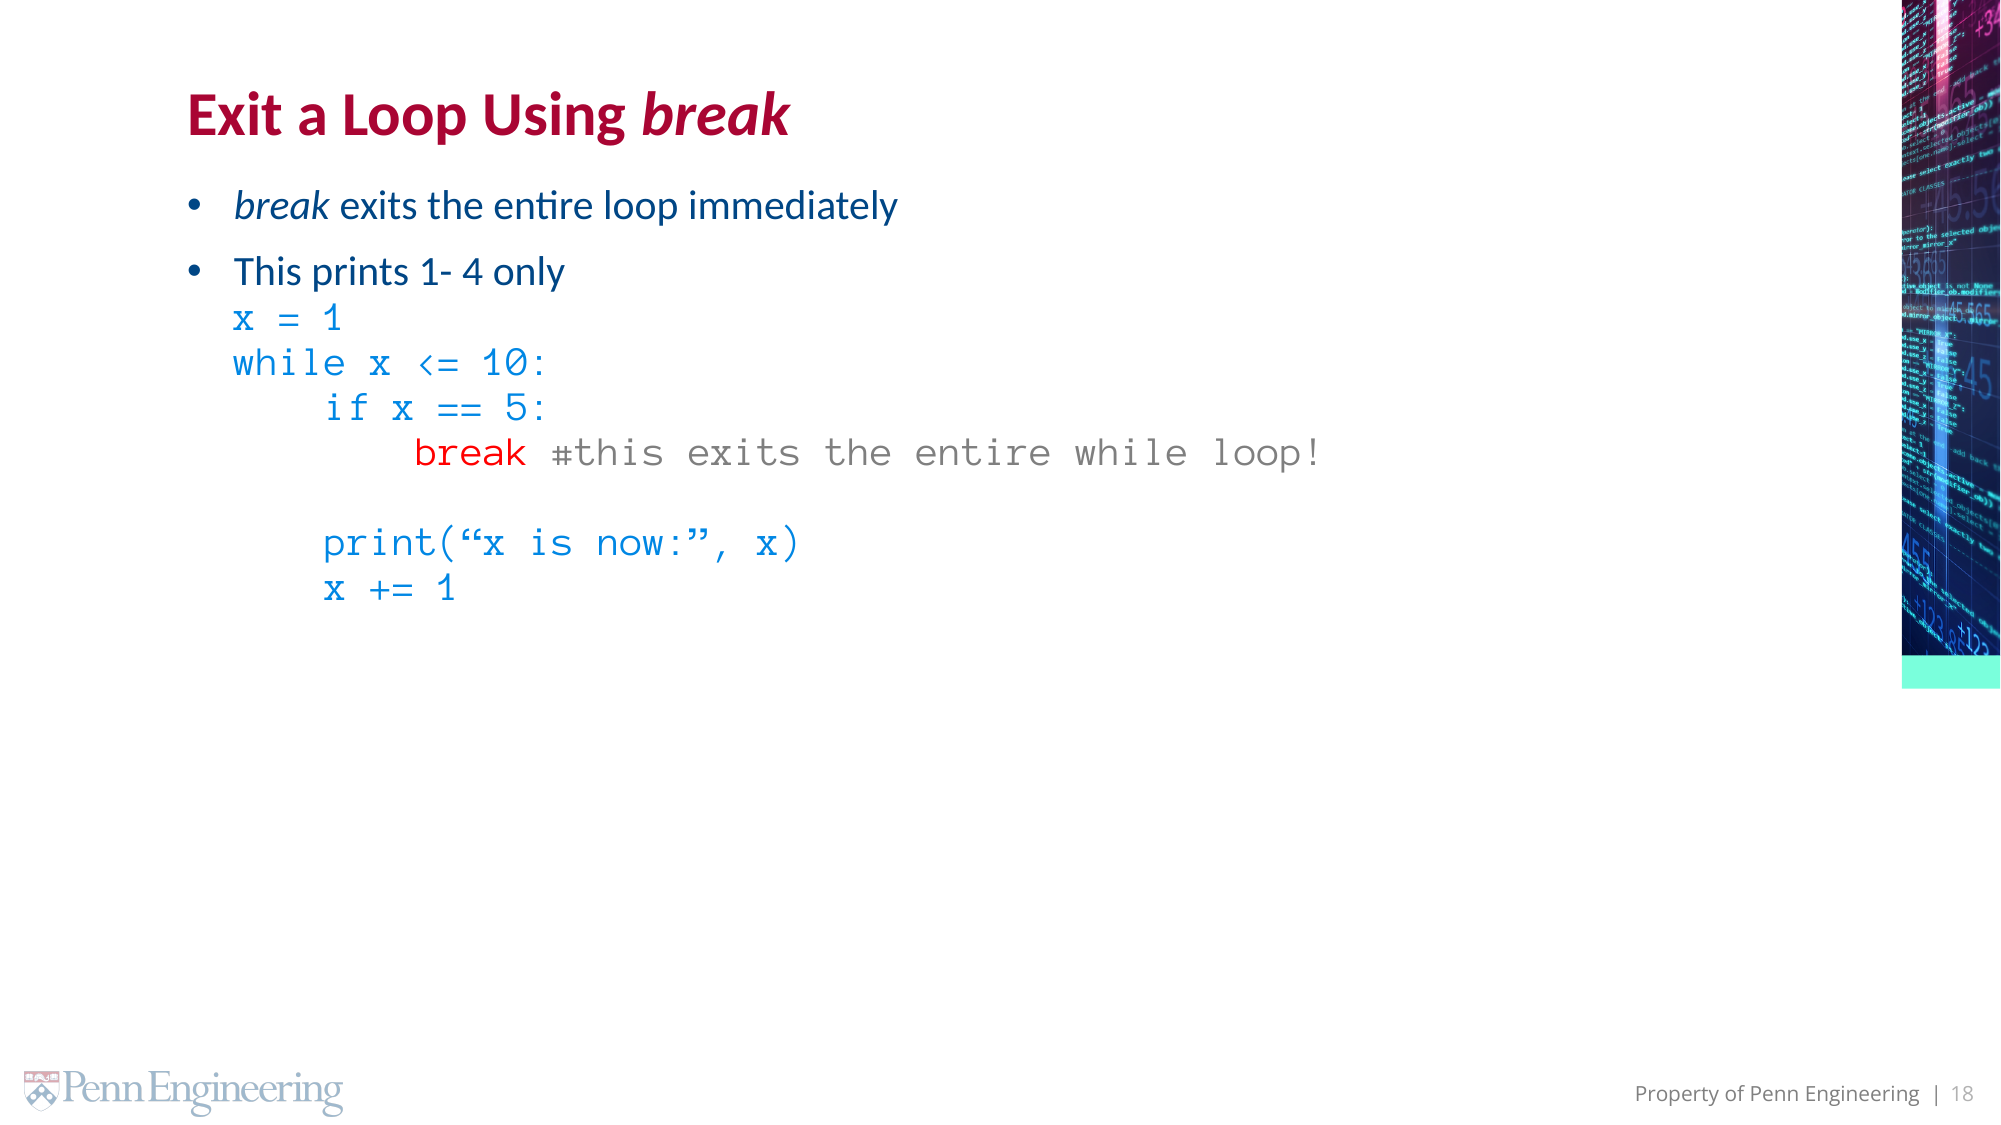

# Exit a Loop Using break
break exits the entire loop immediately
This prints 1- 4 only
x = 1
while x <= 10:
    if x == 5:
        break #this exits the entire while loop!
    print(“x is now:”, x)
    x += 1
18